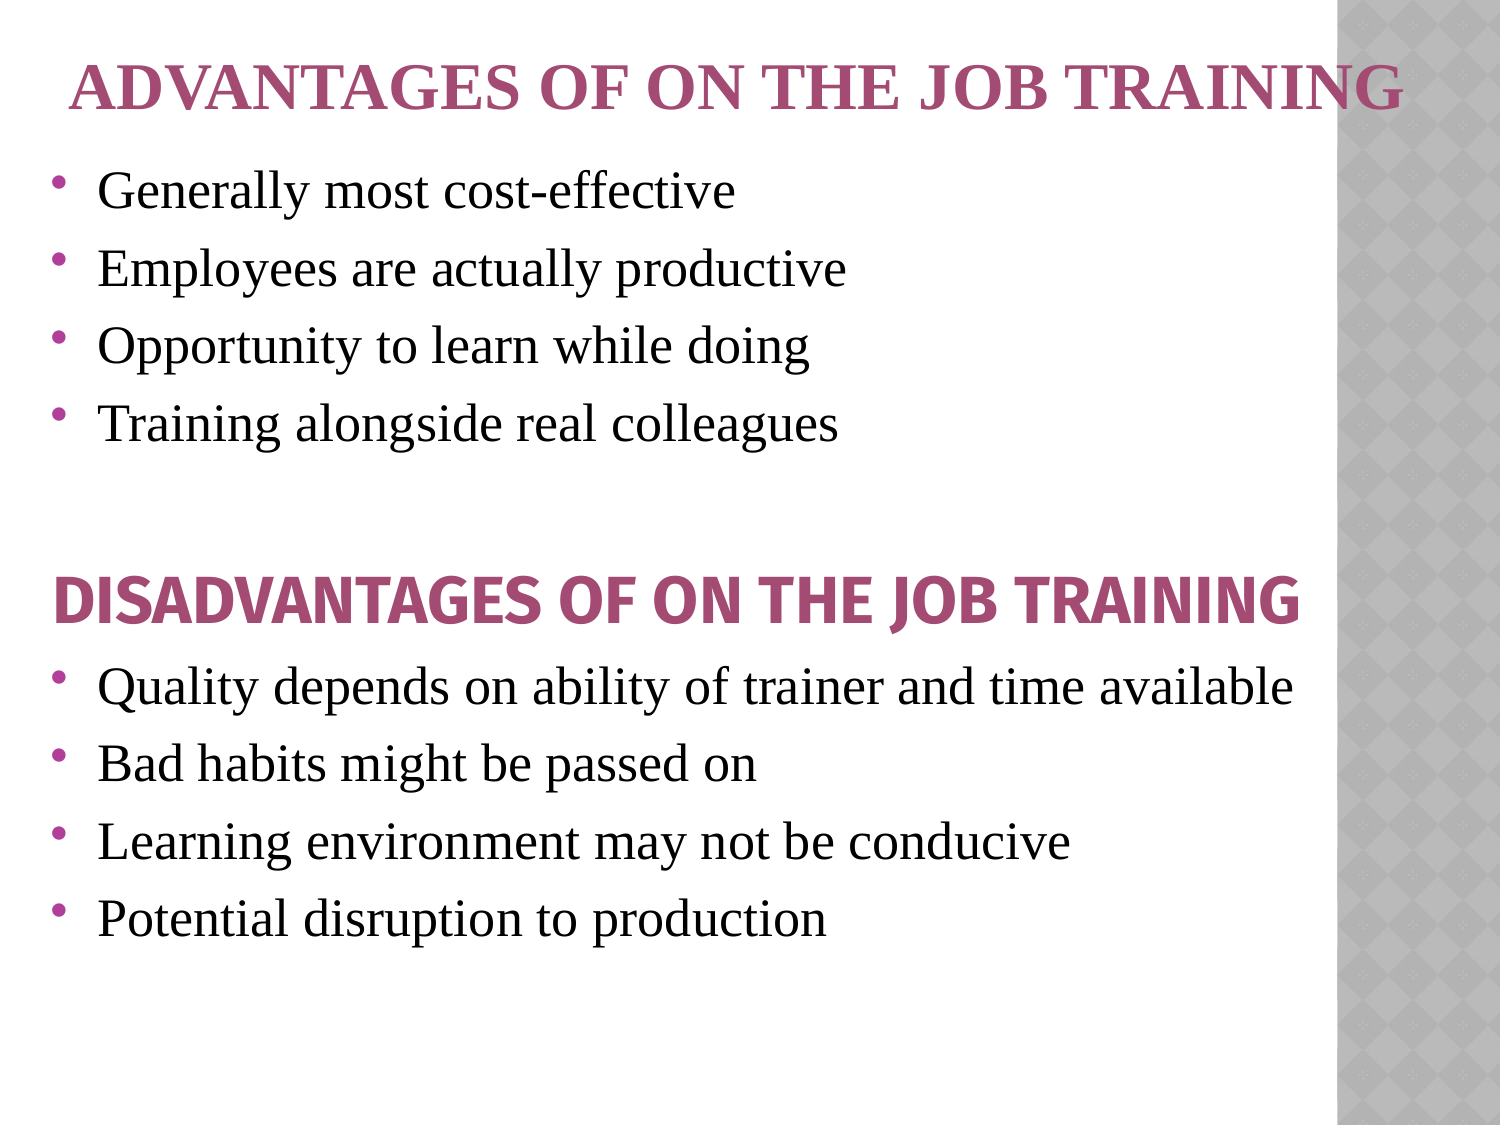

# ADVANTAGES OF ON THE JOB TRAINING
Generally most cost-effective
Employees are actually productive
Opportunity to learn while doing
Training alongside real colleagues

DISADVANTAGES OF ON THE JOB TRAINING
Quality depends on ability of trainer and time available
Bad habits might be passed on
Learning environment may not be conducive
Potential disruption to production